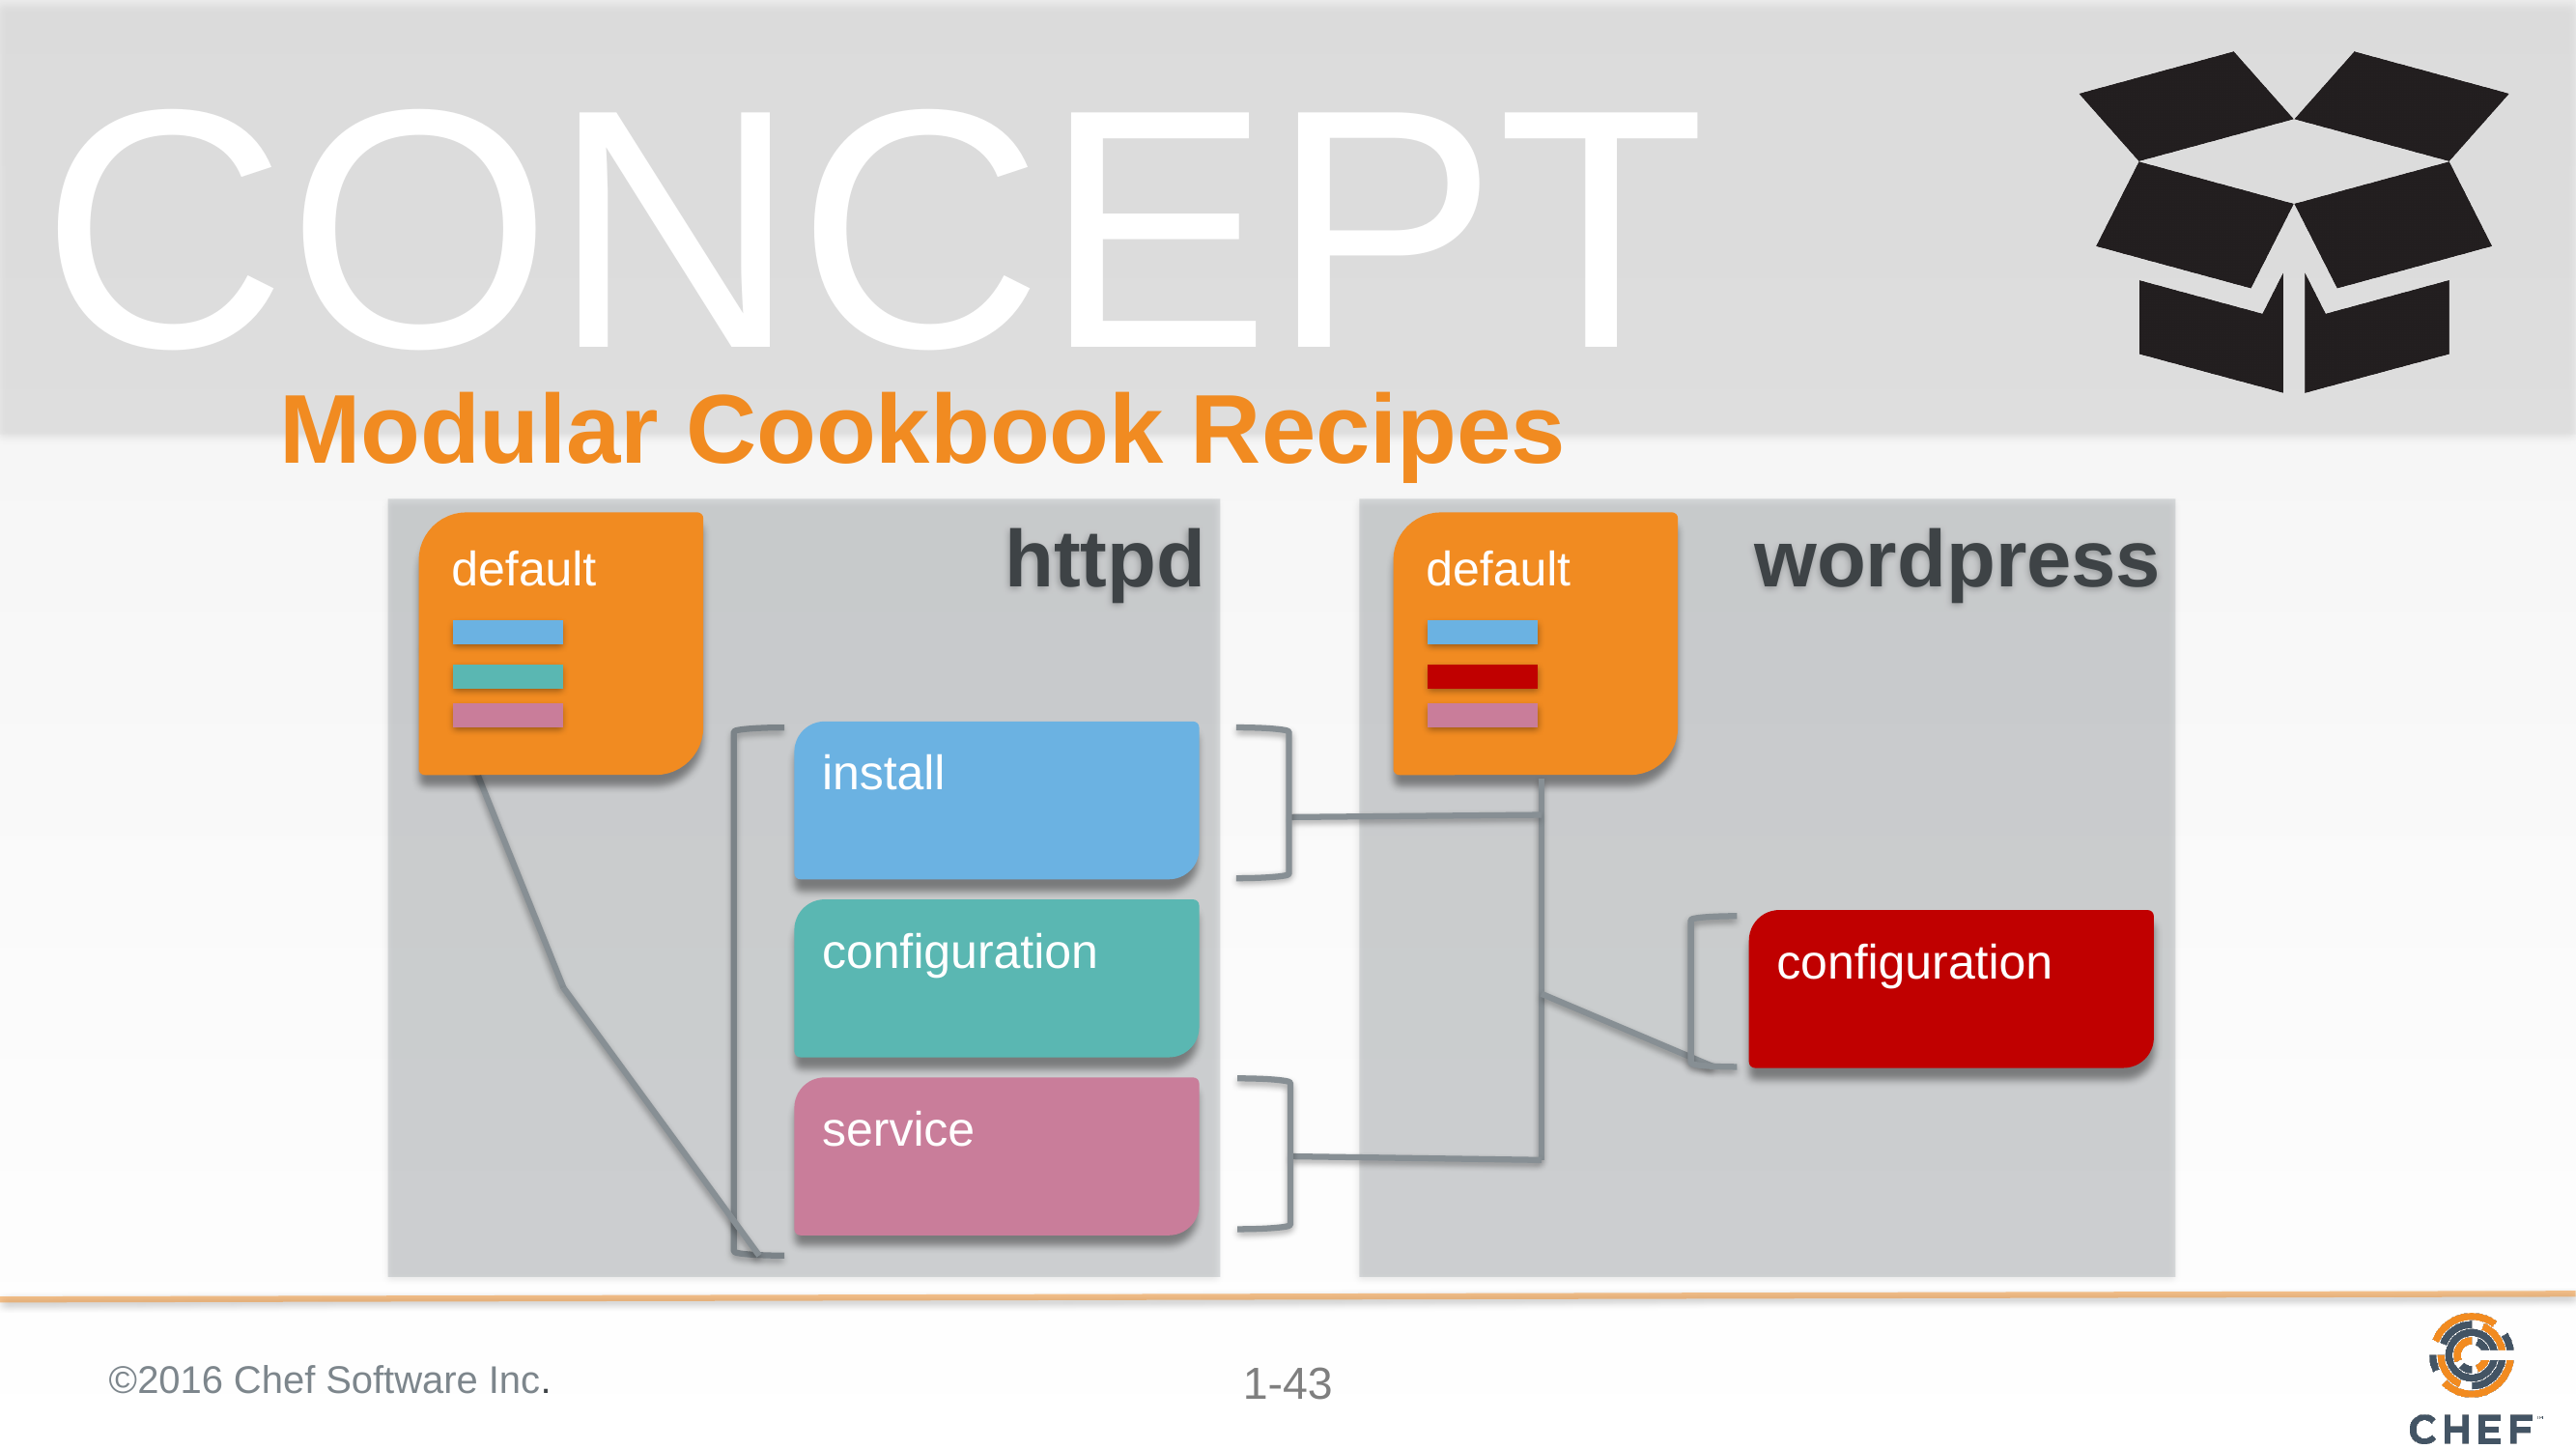

# Modular Cookbook Recipes
httpd
wordpress
default
default

install
configuration

configuration

service